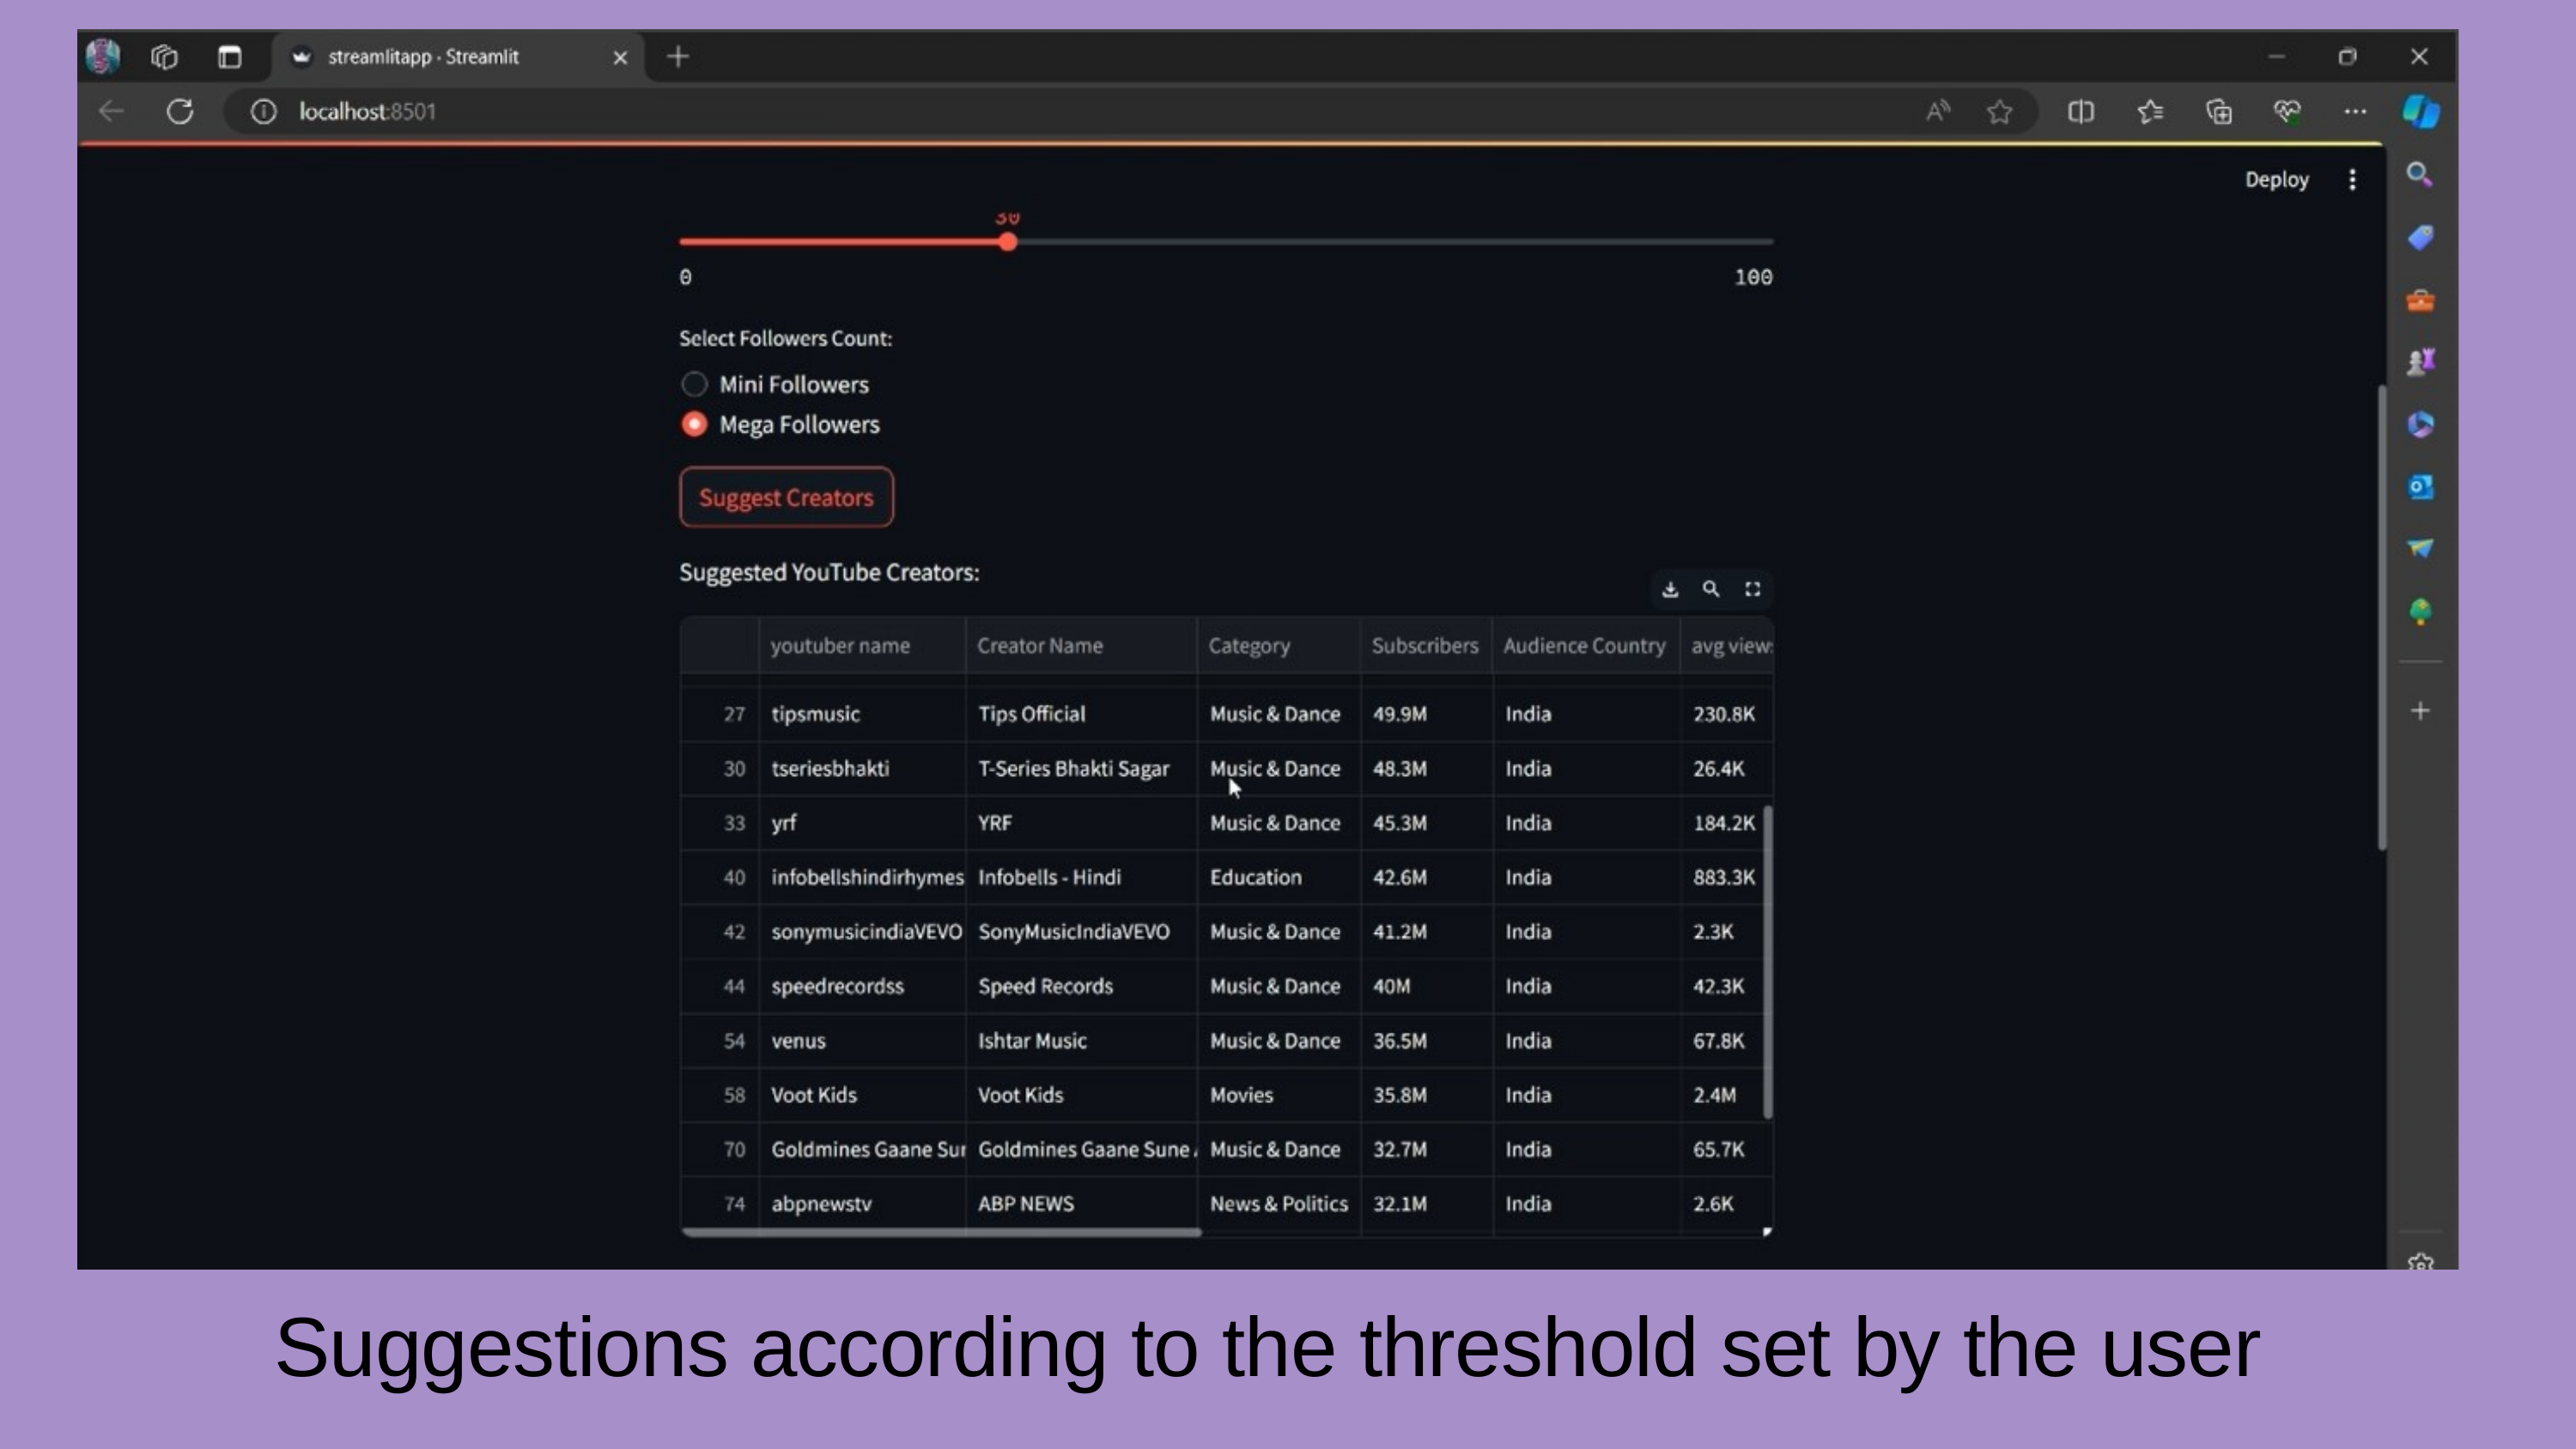

Suggestions according to the threshold set by the user